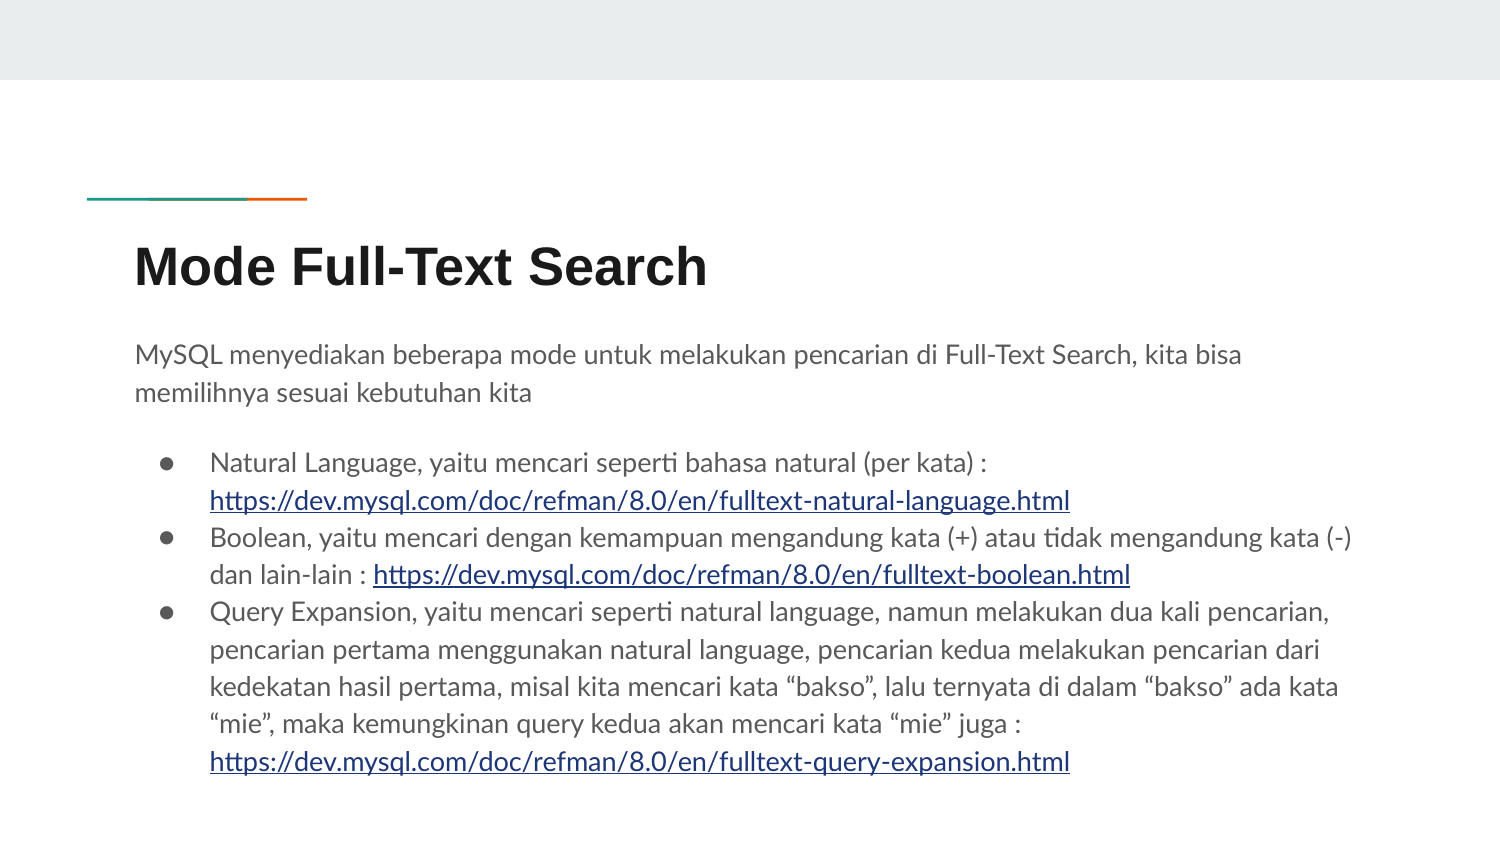

# Mode Full-Text Search
MySQL menyediakan beberapa mode untuk melakukan pencarian di Full-Text Search, kita bisa memilihnya sesuai kebutuhan kita
Natural Language, yaitu mencari seperti bahasa natural (per kata) : https://dev.mysql.com/doc/refman/8.0/en/fulltext-natural-language.html
Boolean, yaitu mencari dengan kemampuan mengandung kata (+) atau tidak mengandung kata (-) dan lain-lain : https://dev.mysql.com/doc/refman/8.0/en/fulltext-boolean.html
Query Expansion, yaitu mencari seperti natural language, namun melakukan dua kali pencarian, pencarian pertama menggunakan natural language, pencarian kedua melakukan pencarian dari kedekatan hasil pertama, misal kita mencari kata “bakso”, lalu ternyata di dalam “bakso” ada kata “mie”, maka kemungkinan query kedua akan mencari kata “mie” juga : https://dev.mysql.com/doc/refman/8.0/en/fulltext-query-expansion.html